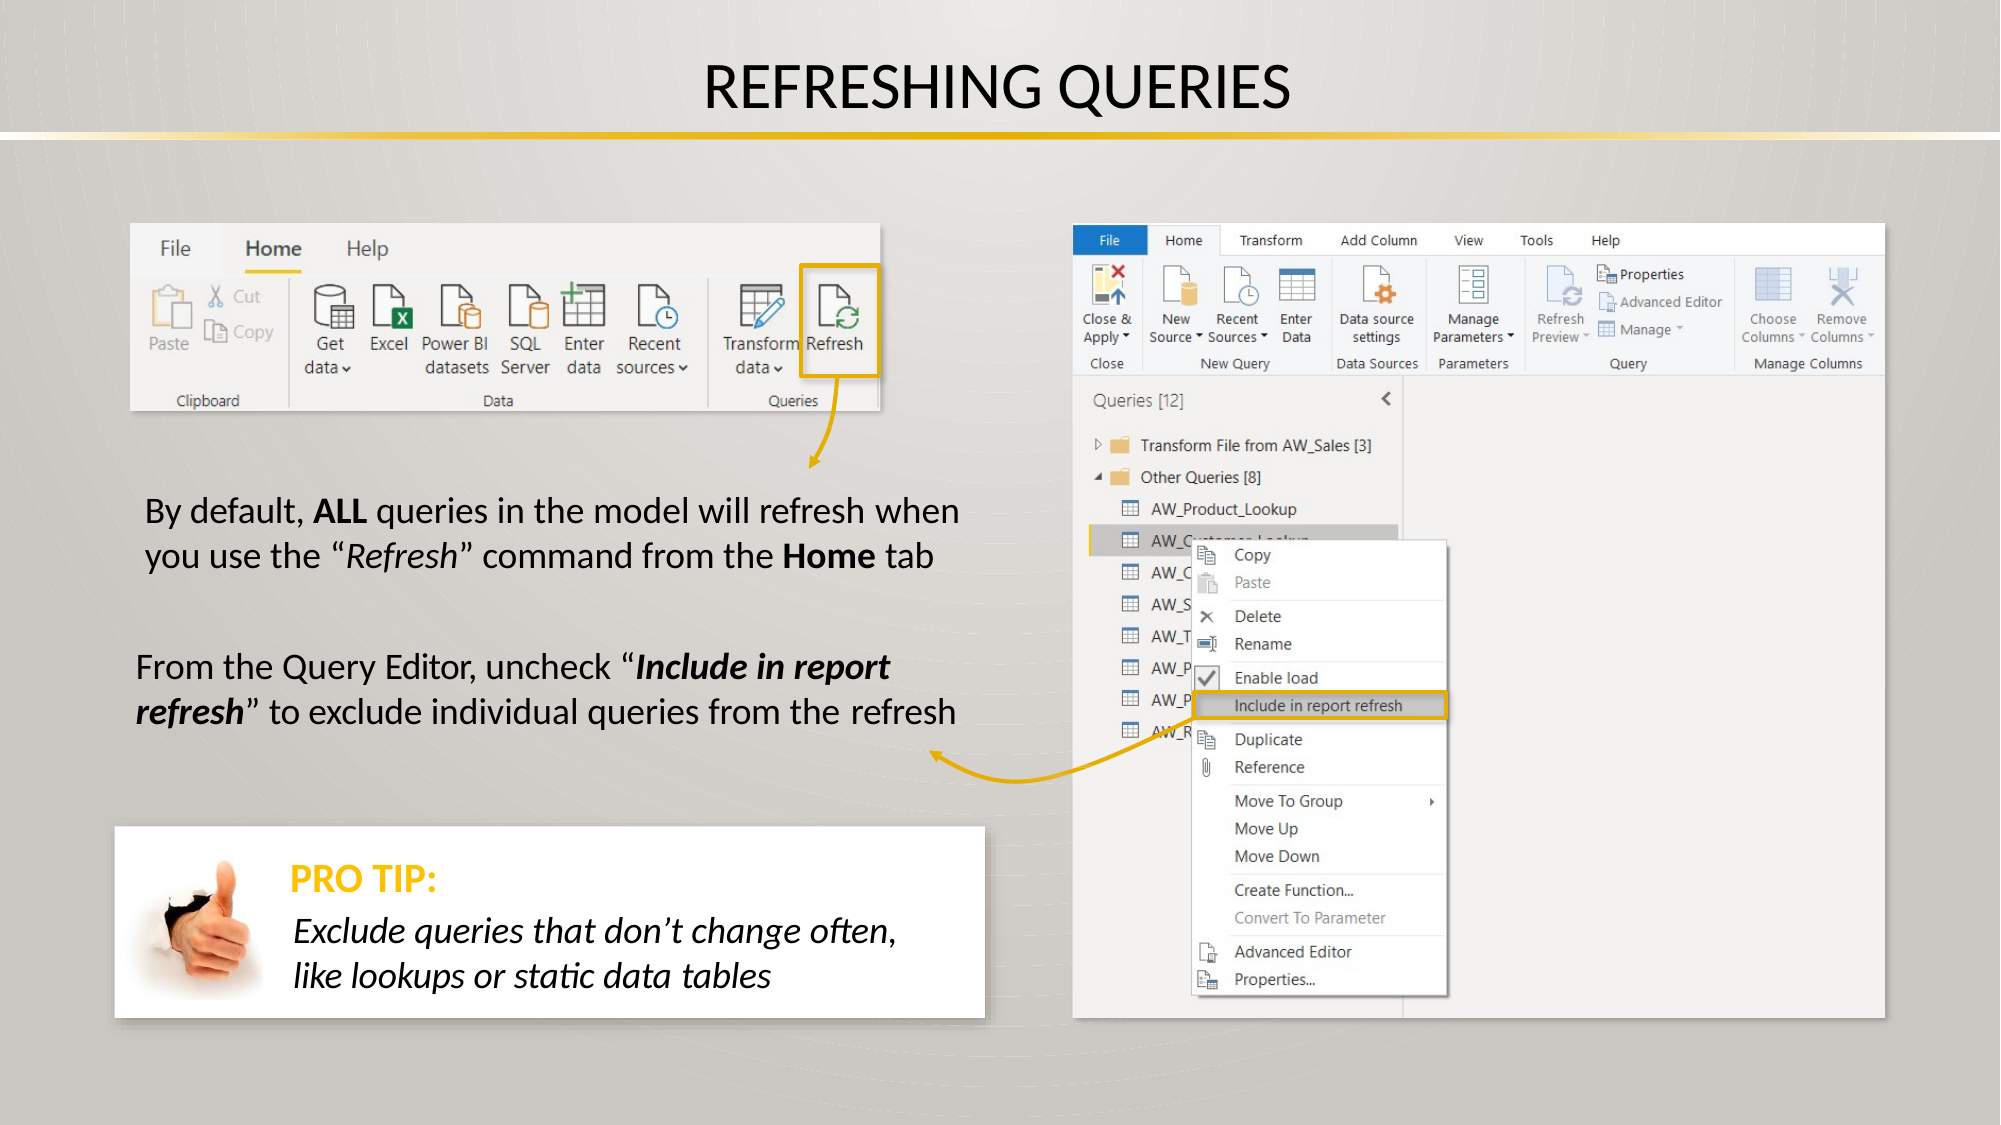

# REFRESHING QUERIES

By default, ALL queries in the model will refresh when
you use the “Refresh” command from the Home tab

From the Query Editor, uncheck “Include in report  refresh” to exclude individual queries from the refresh

PRO TIP:
Exclude queries that don’t change often,
like lookups or static data tables